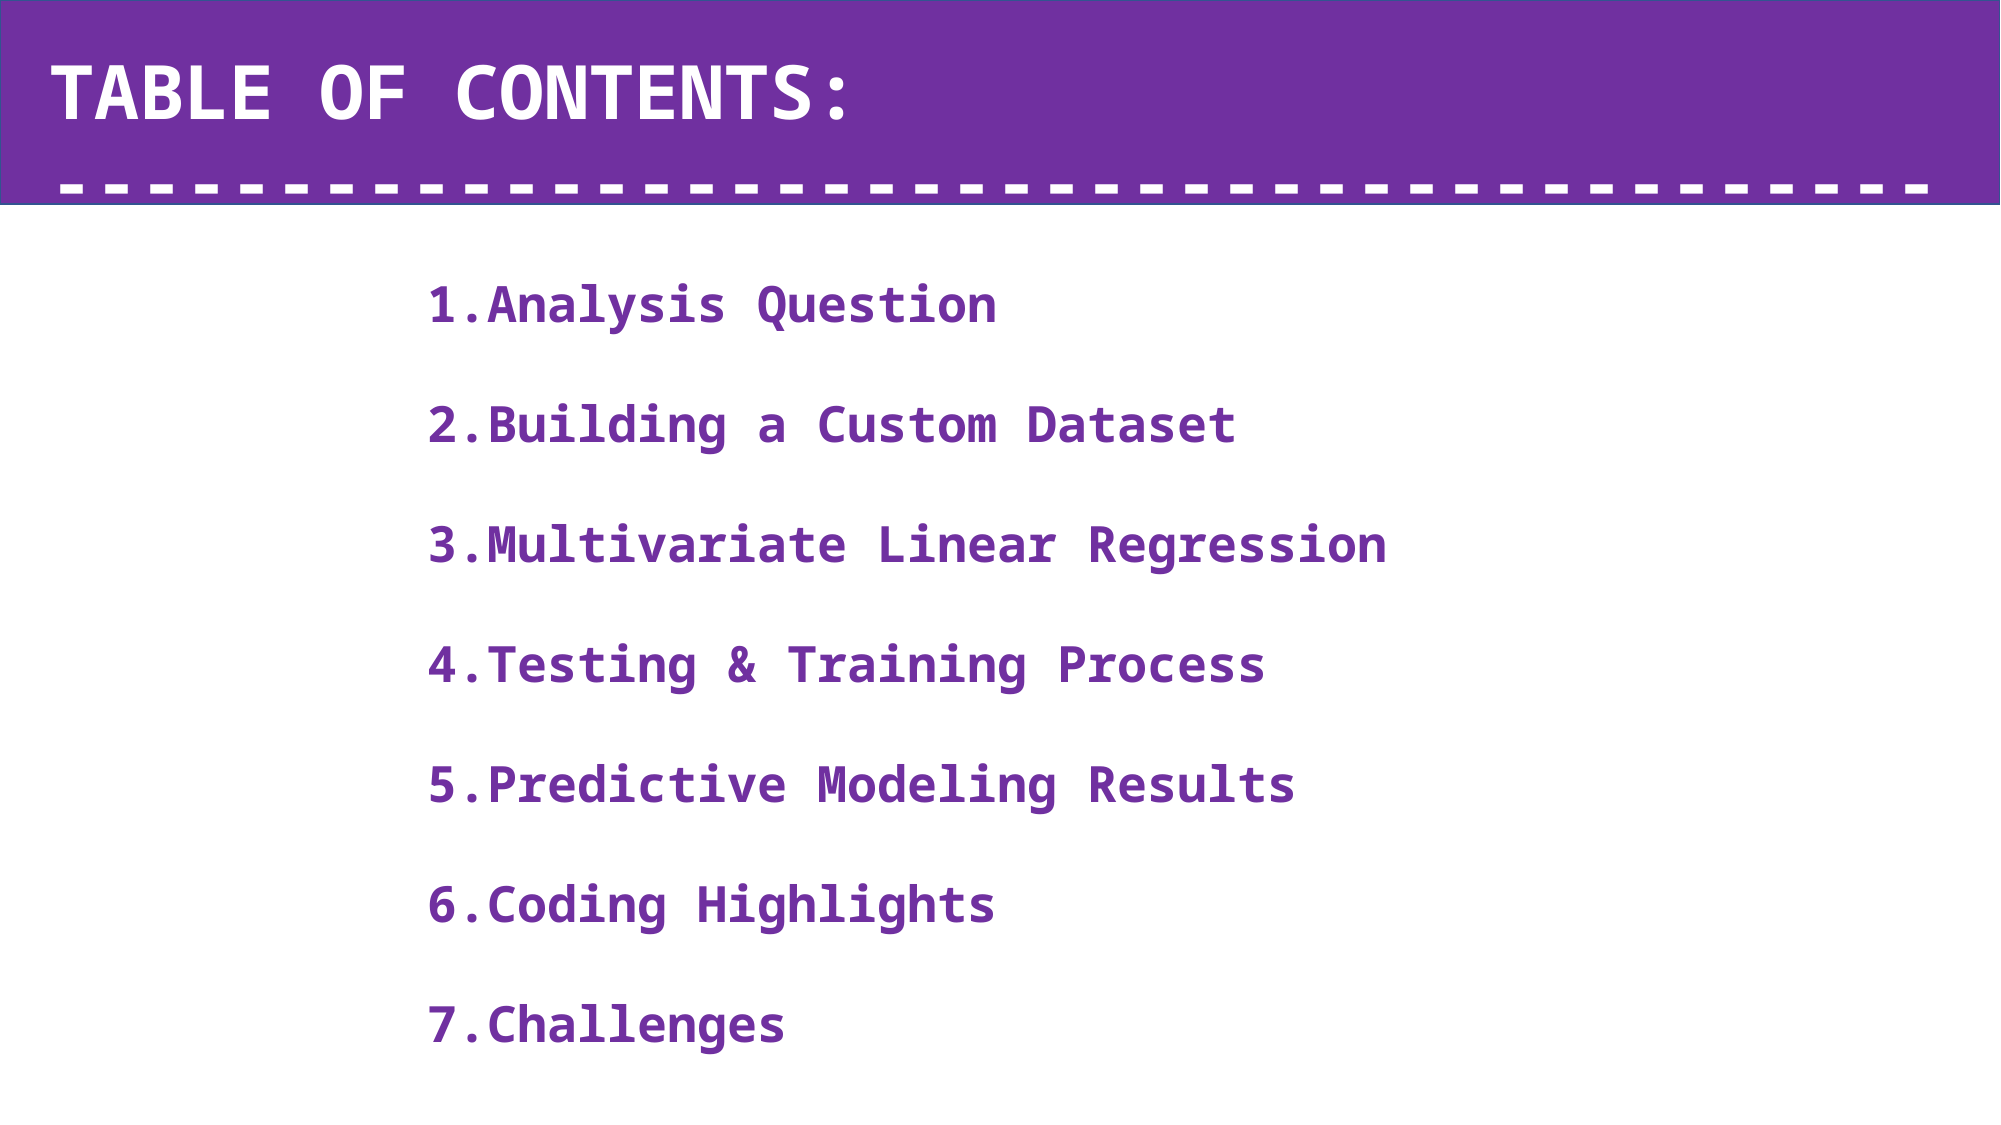

TABLE OF CONTENTS:
------------------------------------------
Analysis Question

Building a Custom Dataset

Multivariate Linear Regression

Testing & Training Process

Predictive Modeling Results

Coding Highlights

Challenges